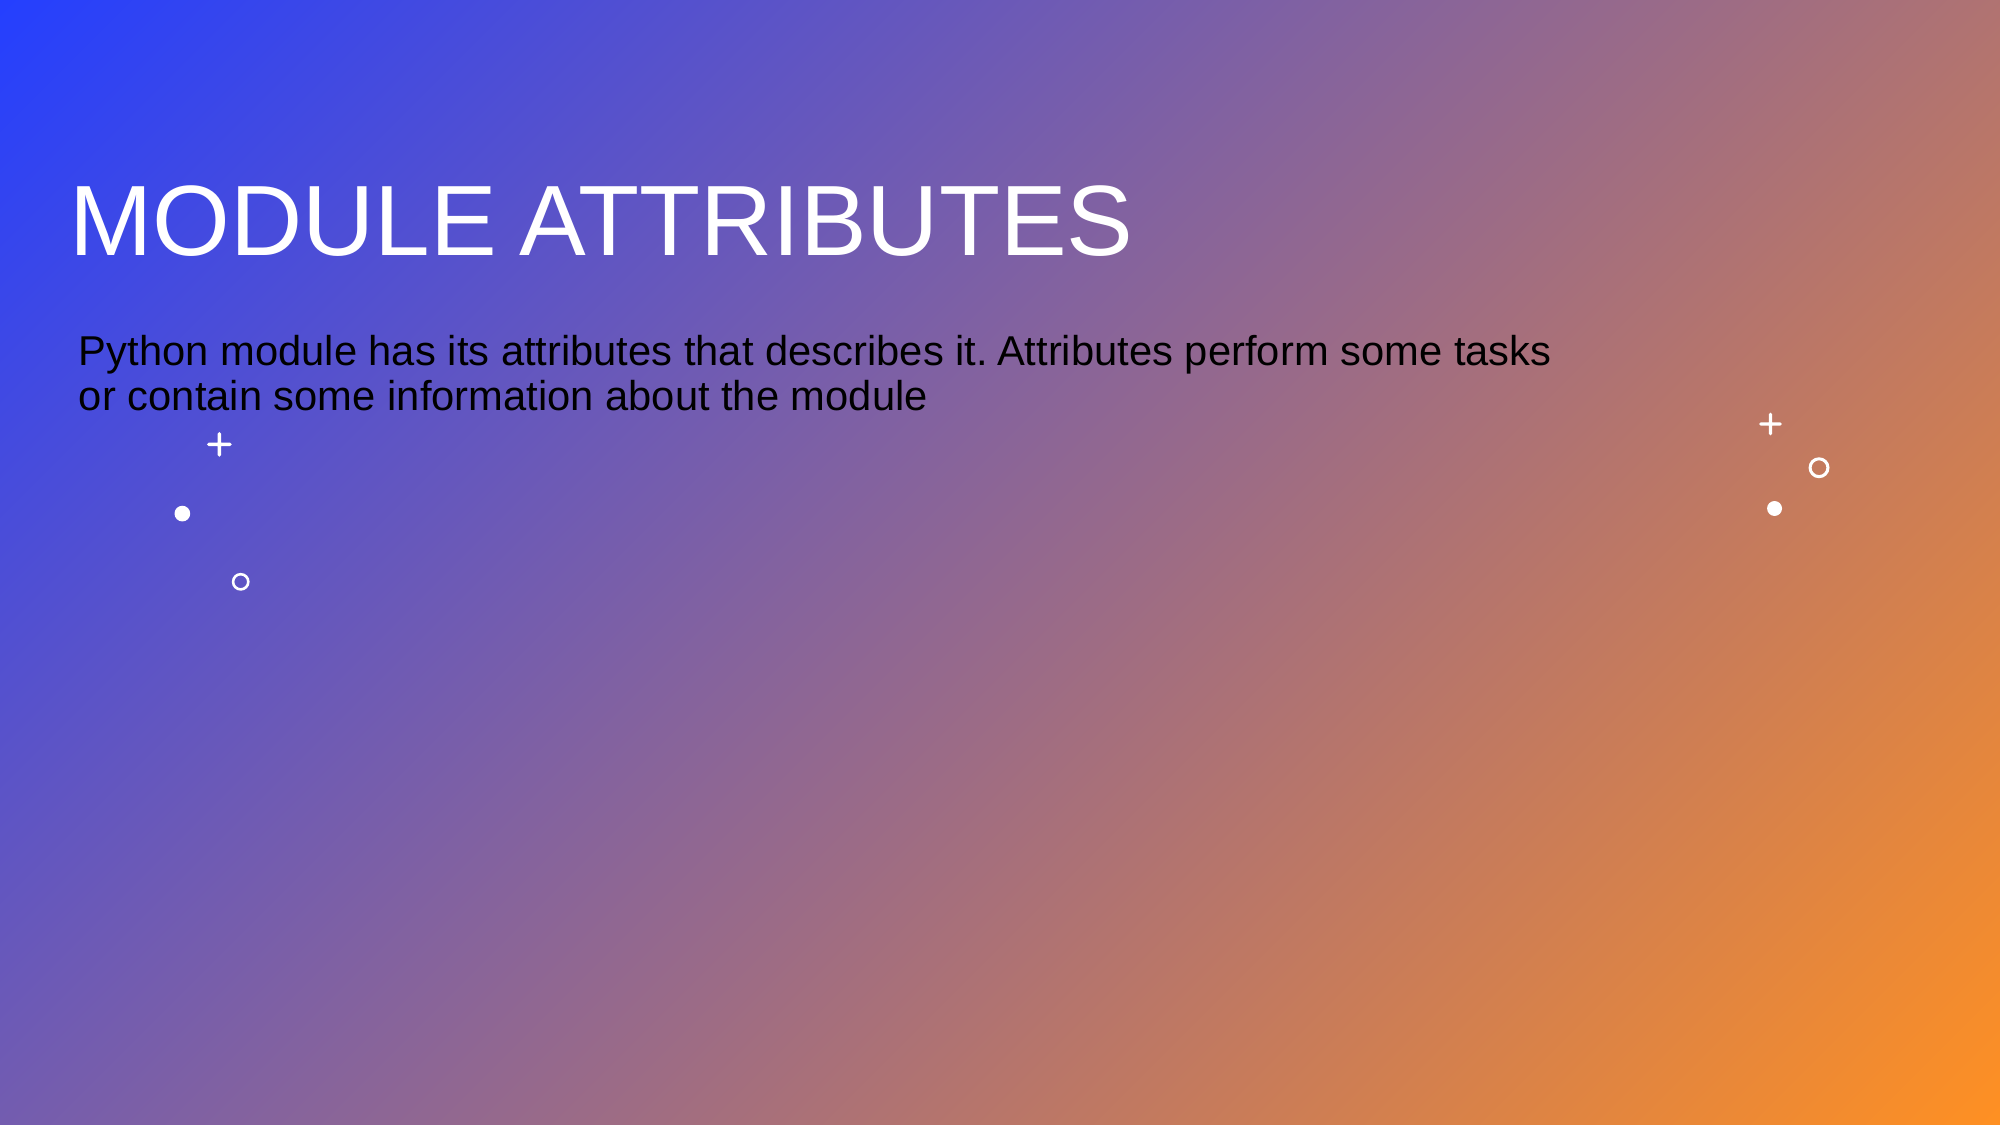

# MODULE ATTRIBUTES
Python module has its attributes that describes it. Attributes perform some tasks or contain some information about the module